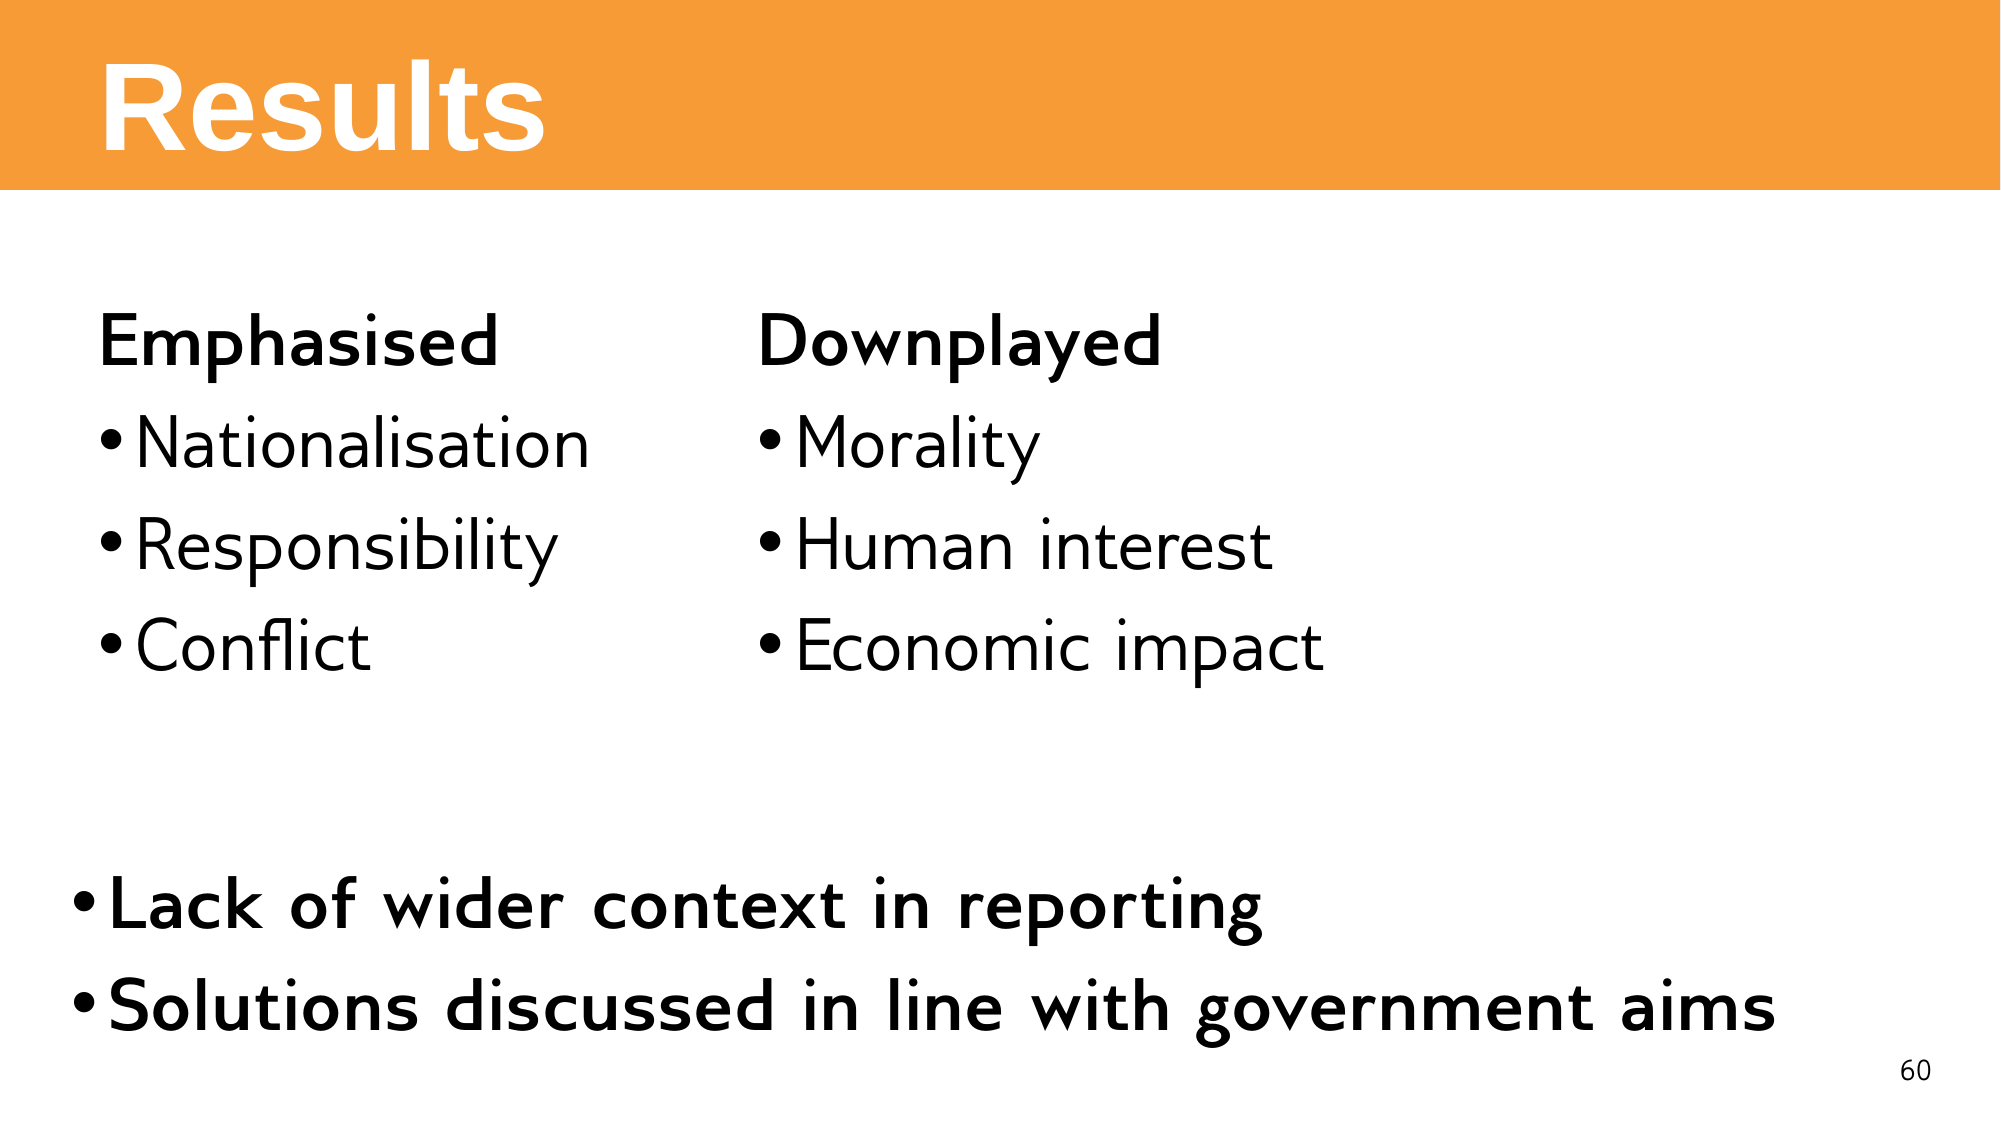

# Results
Emphasised
Nationalisation
Responsibility
Conflict
Downplayed
Morality
Human interest
Economic impact
Lack of wider context in reporting
Solutions discussed in line with government aims
60